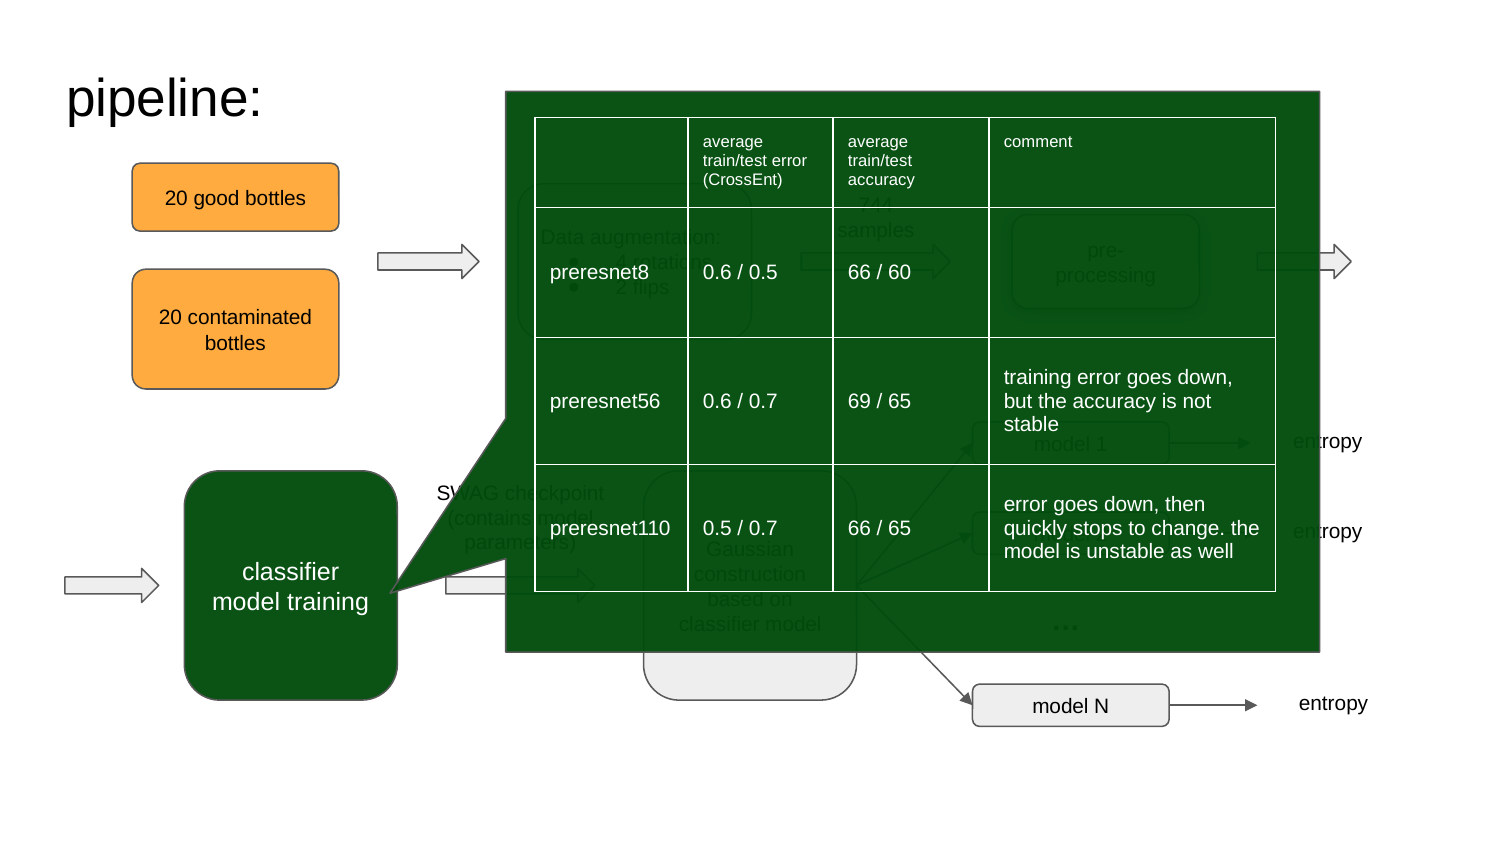

# pipeline:

|  | average train/test error (CrossEnt) | average train/test accuracy | comment |
| --- | --- | --- | --- |
| preresnet8 | 0.6 / 0.5 | 66 / 60 |  |
| preresnet56 | 0.6 / 0.7 | 69 / 65 | training error goes down, but the accuracy is not stable |
| preresnet110 | 0.5 / 0.7 | 66 / 65 | error goes down, then quickly stops to change. the model is unstable as well |
20 good bottles
744 samples
Data augmentation:
4 rotations
2 flips
pre-
processing

20 contaminated bottles
entropy
model 1
SWAG checkpoint (contains model parameters)
classifier model training
Gaussian construction based on classifier model
entropy
model 2

…
entropy
model N